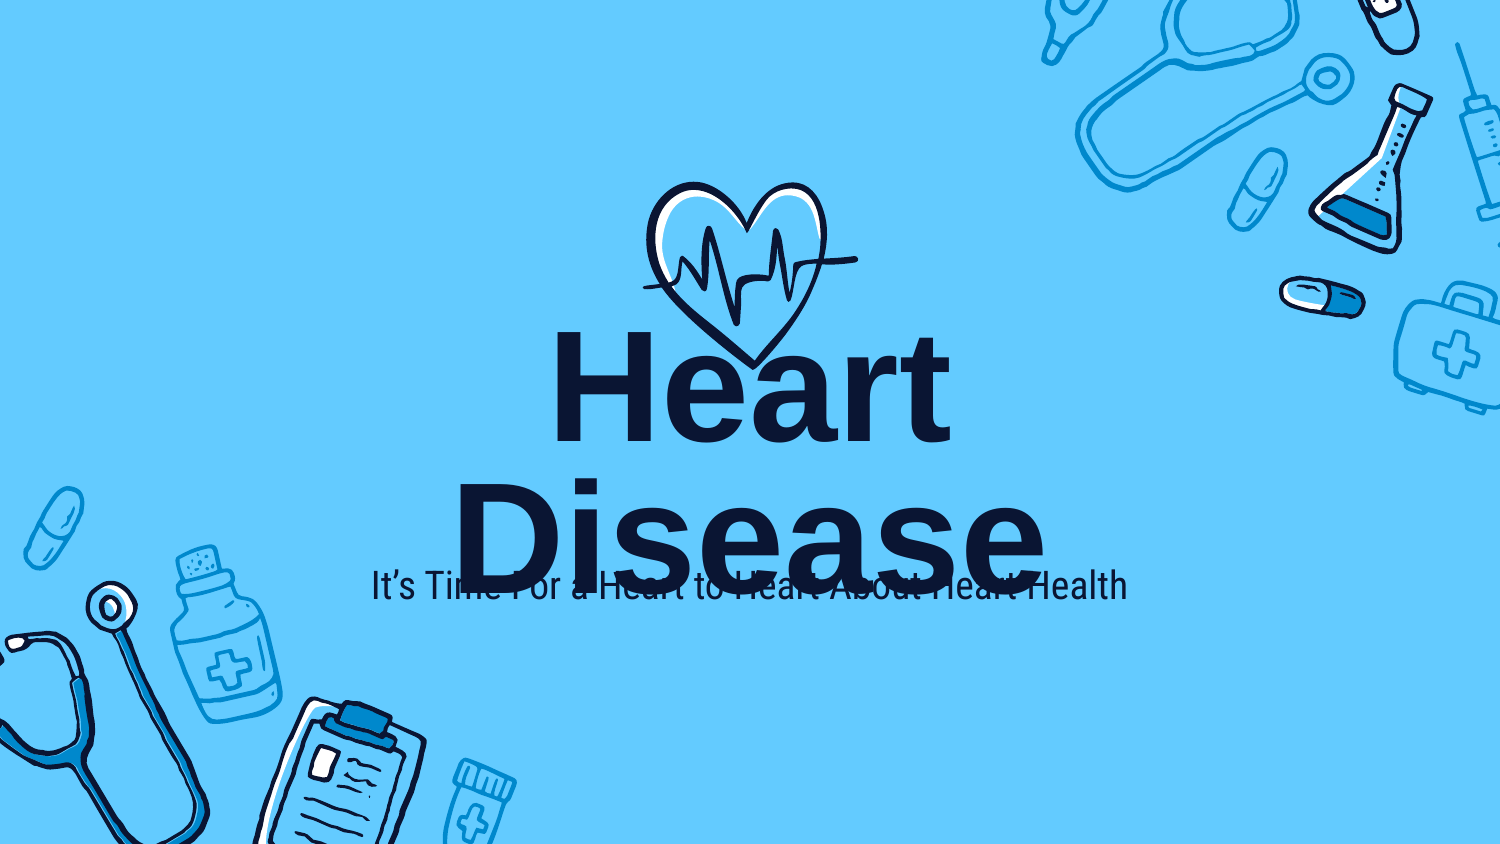

# Heart Disease
It’s Time For a Heart to Heart About Heart Health